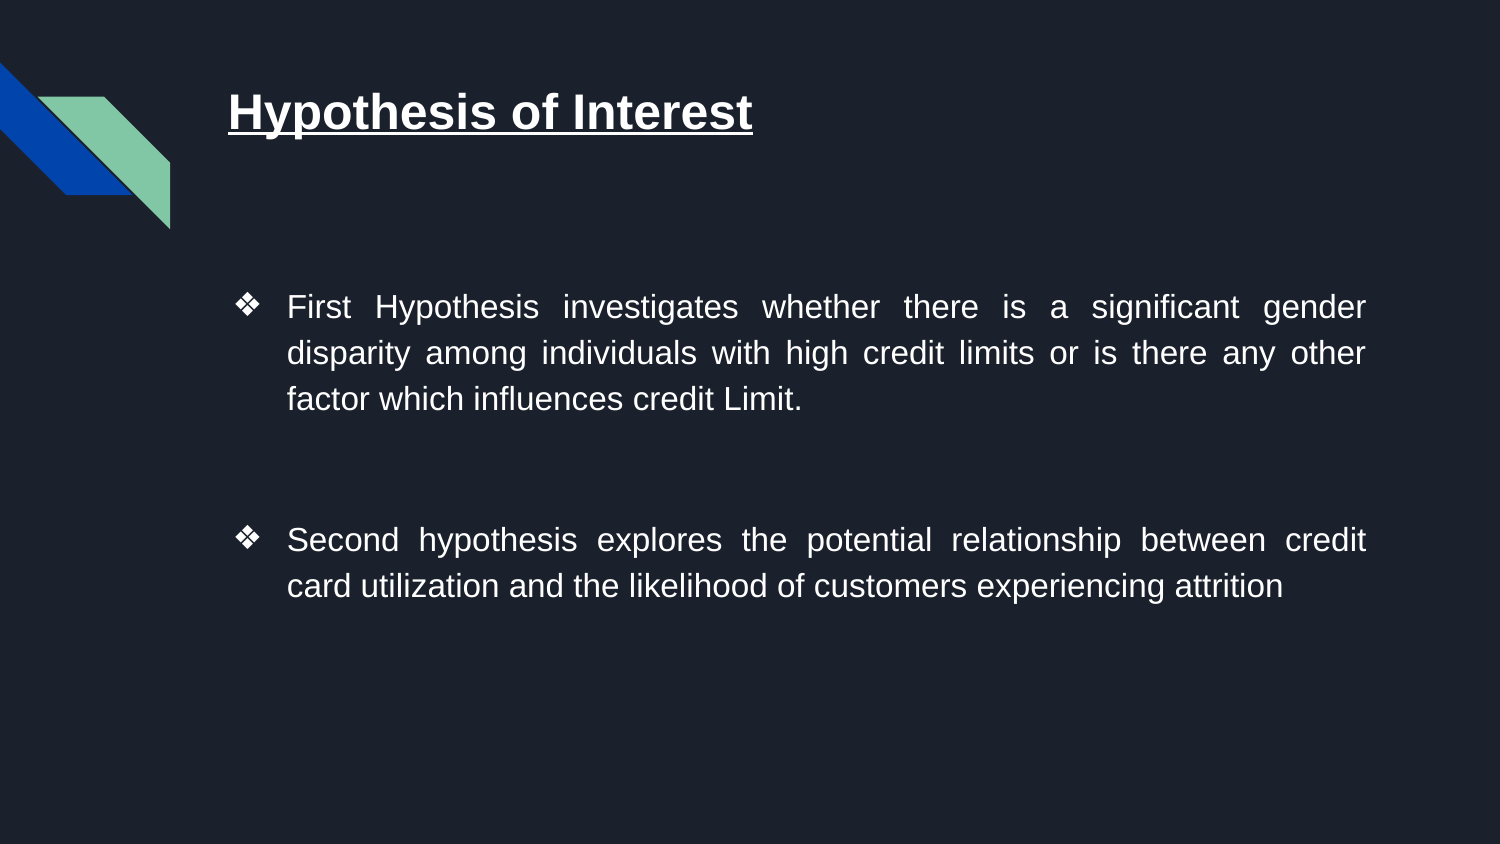

# Hypothesis of Interest

First Hypothesis investigates whether there is a significant gender disparity among individuals with high credit limits or is there any other factor which influences credit Limit.

Second hypothesis explores the potential relationship between credit card utilization and the likelihood of customers experiencing attrition